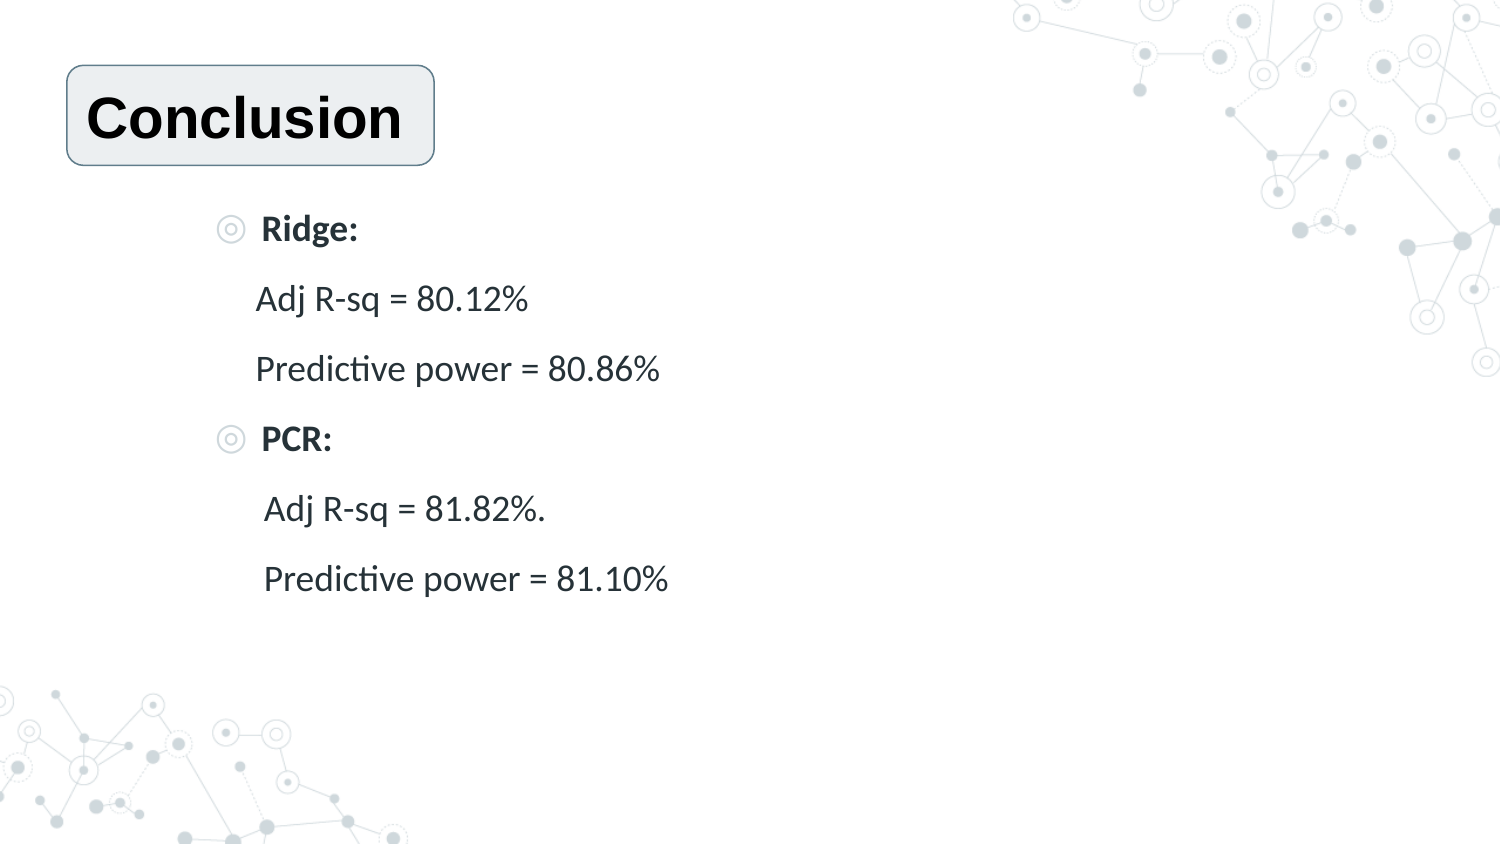

Conclusion
Ridge:
       Adj R-sq = 80.12%
       Predictive power = 80.86%
PCR:
        Adj R-sq = 81.82%.
        Predictive power = 81.10%